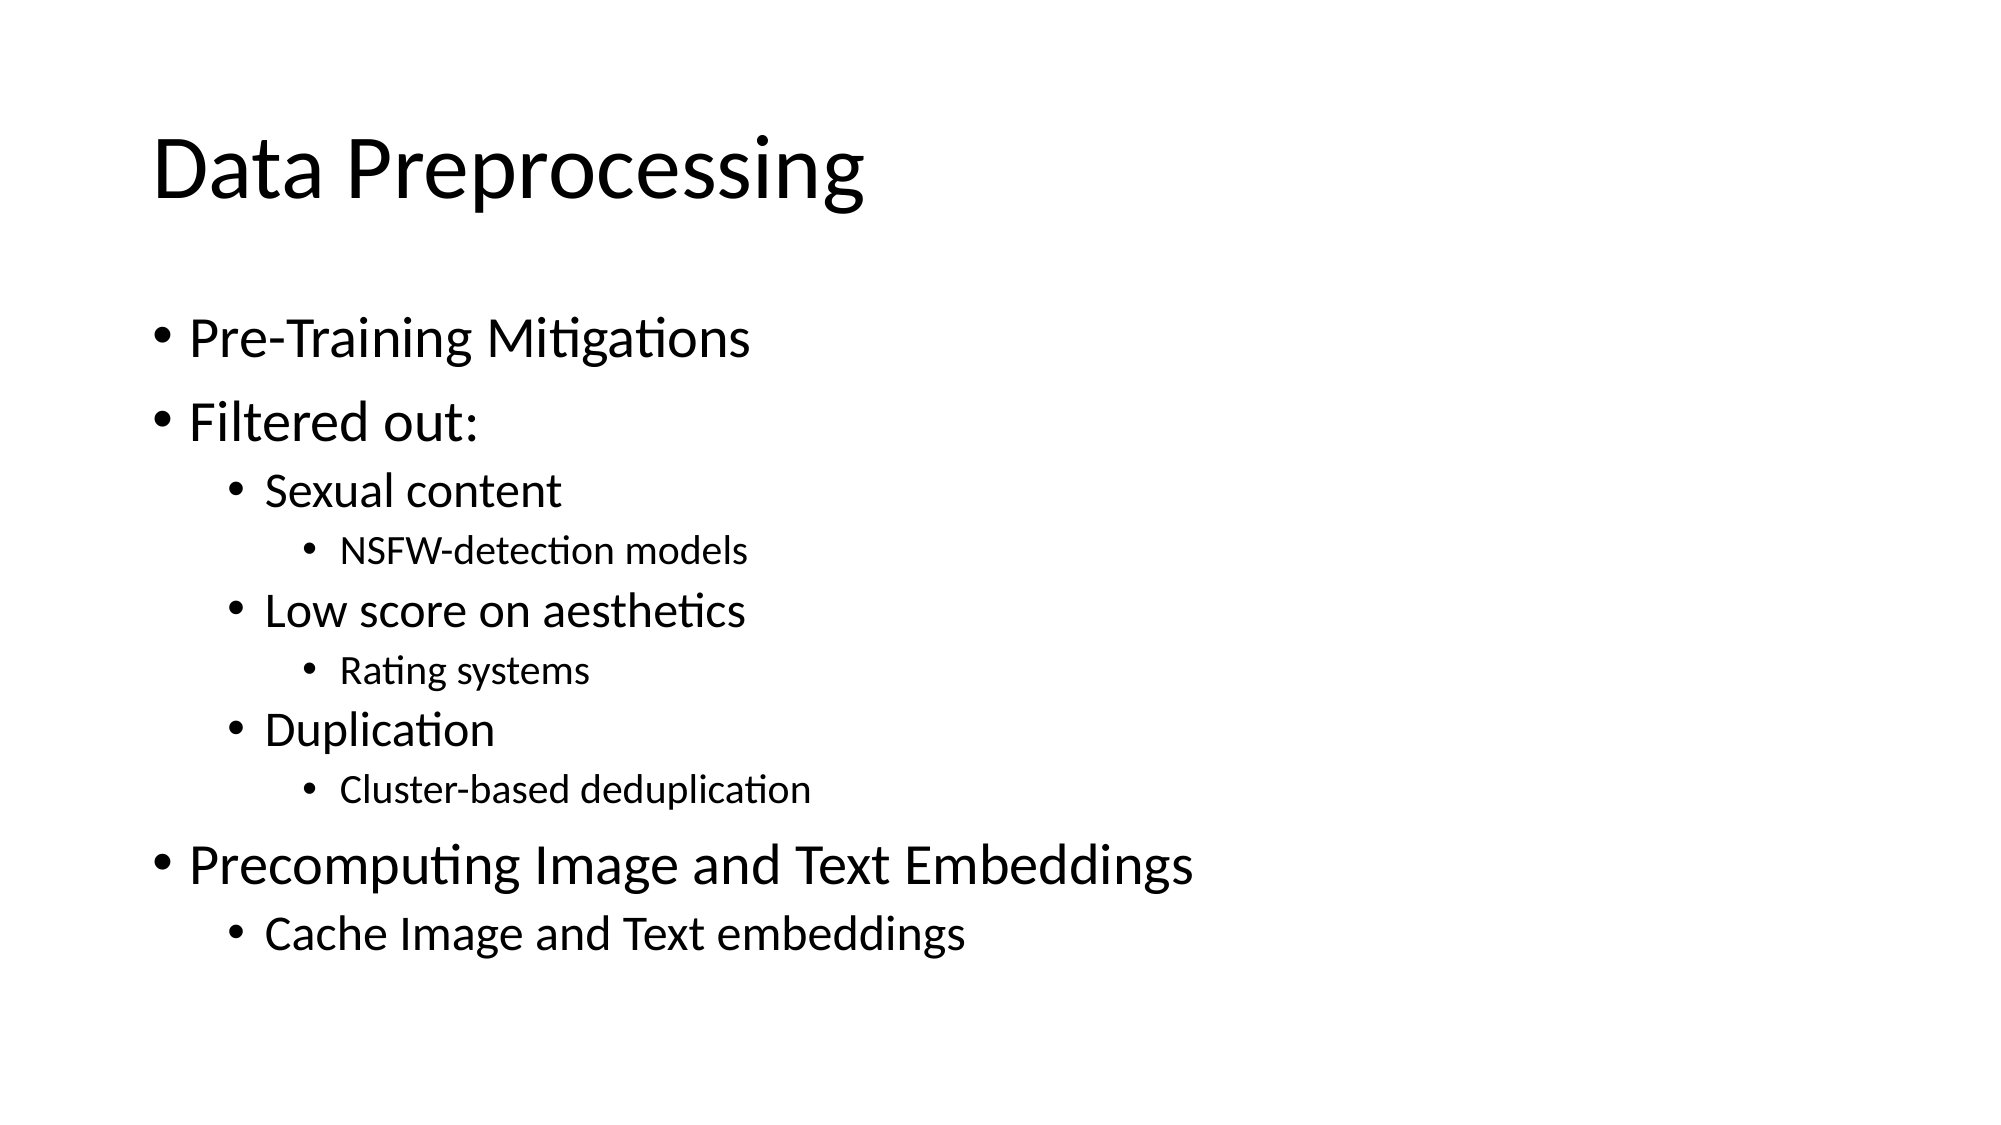

# Data Preprocessing
Pre-Training Mitigations
Filtered out:
Sexual content
NSFW-detection models
Low score on aesthetics
Rating systems
Duplication
Cluster-based deduplication
Precomputing Image and Text Embeddings
Cache Image and Text embeddings